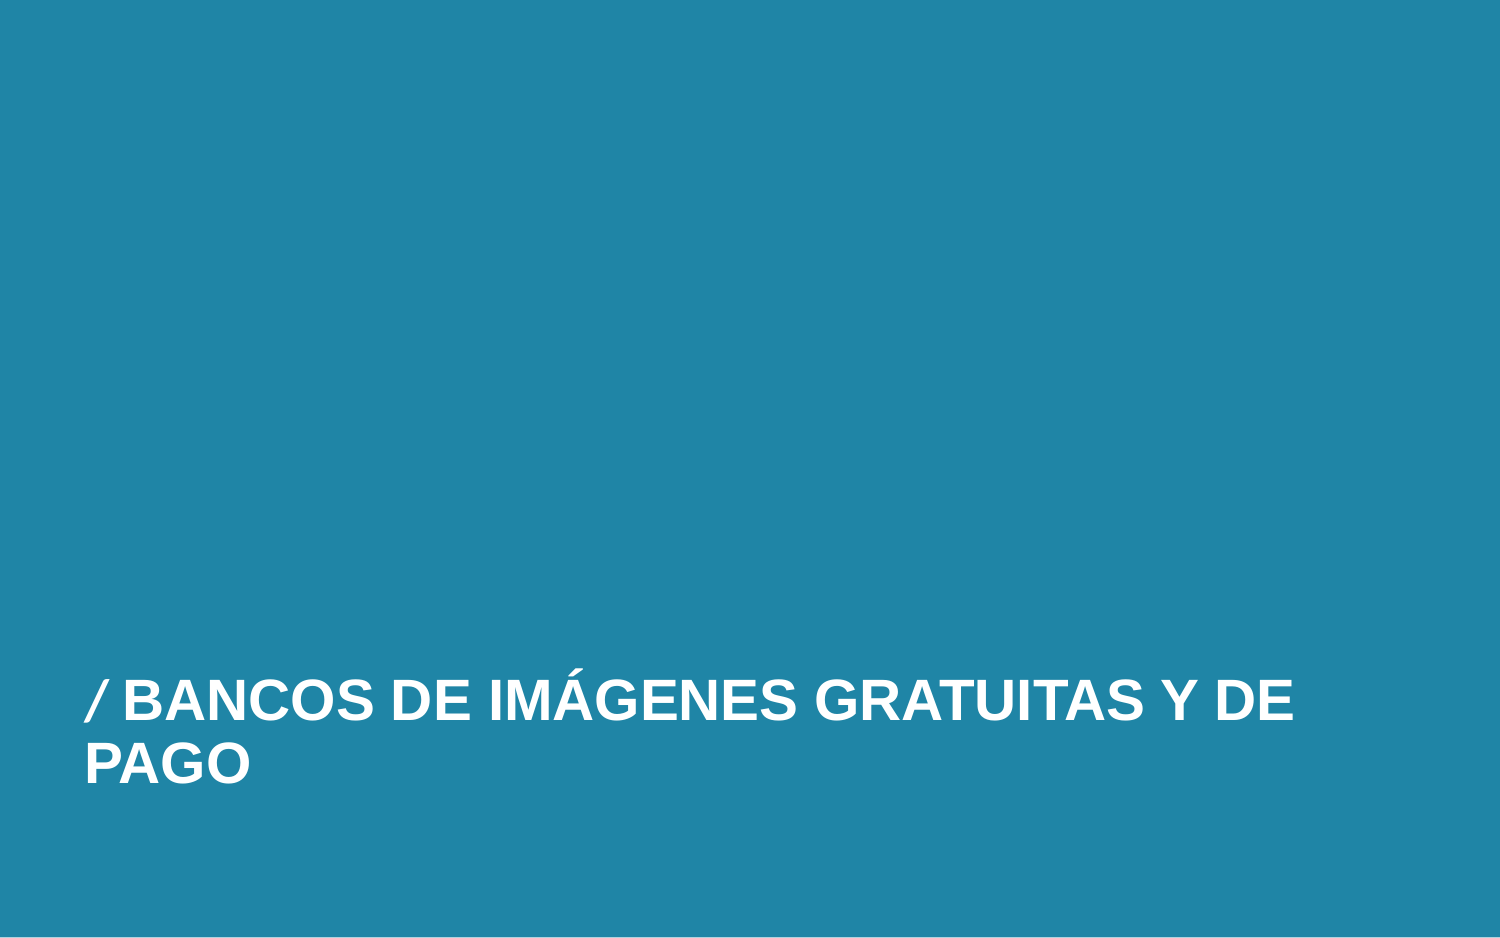

/ BANCOS DE IMÁGENES GRATUITAS Y DE PAGO